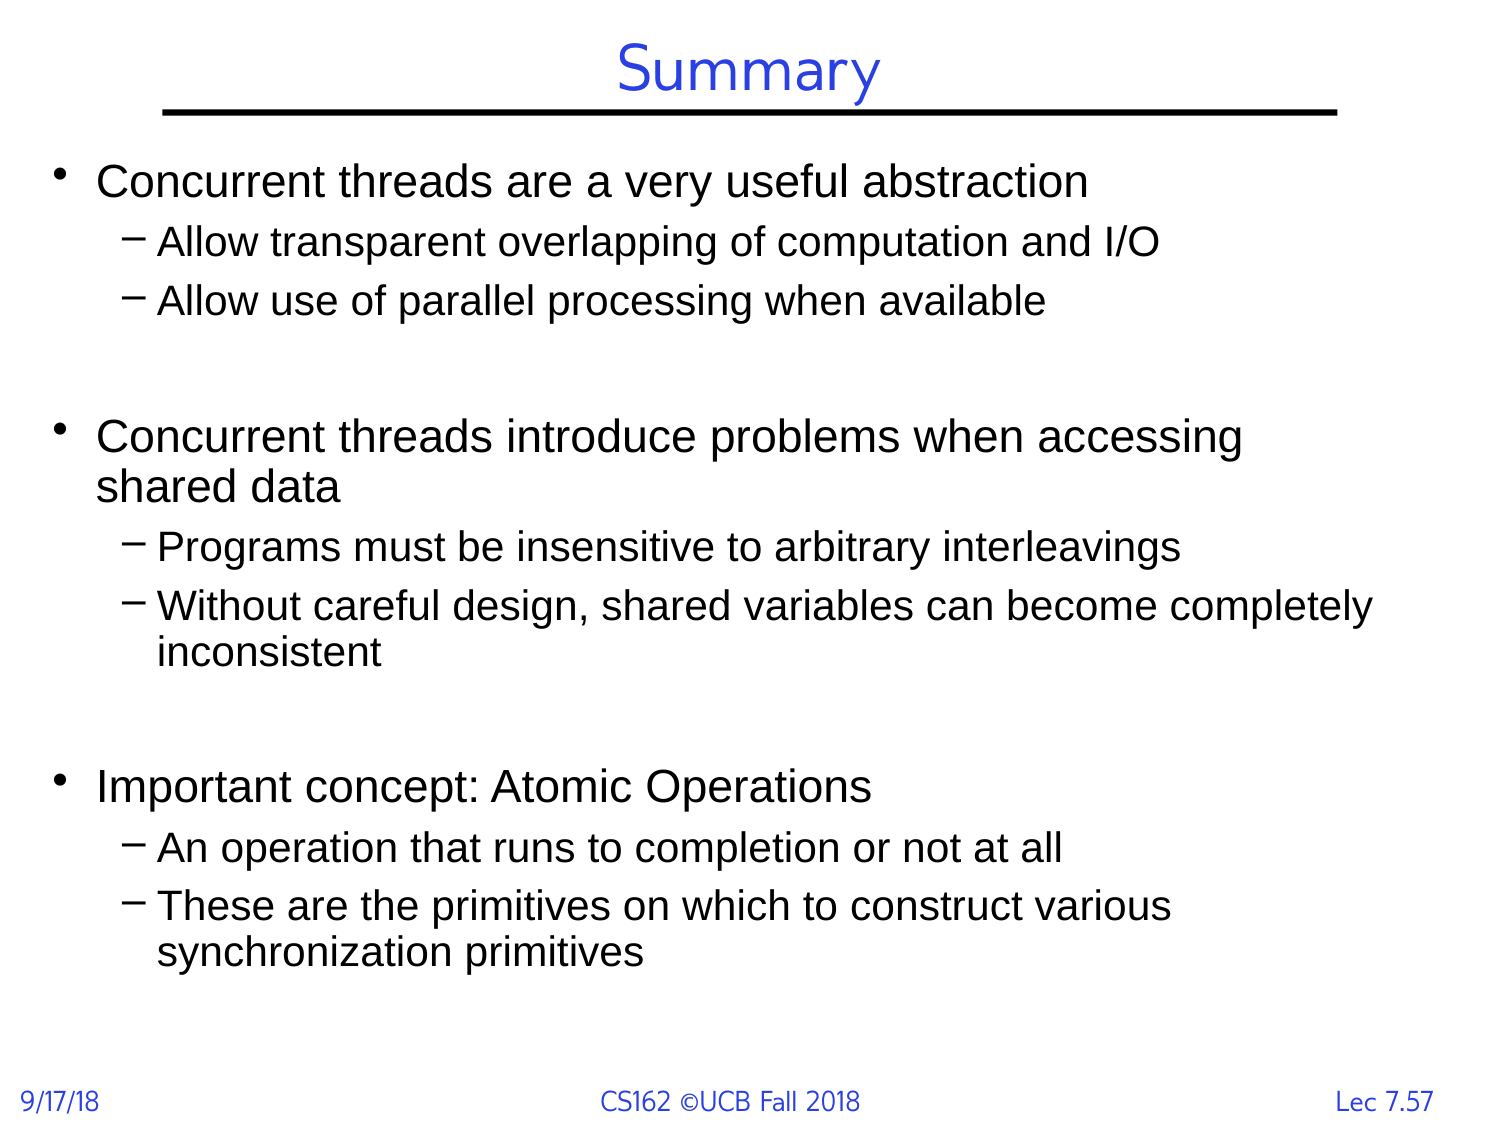

# Summary
Concurrent threads are a very useful abstraction
Allow transparent overlapping of computation and I/O
Allow use of parallel processing when available

Concurrent threads introduce problems when accessing shared data
Programs must be insensitive to arbitrary interleavings
Without careful design, shared variables can become completely inconsistent

Important concept: Atomic Operations
An operation that runs to completion or not at all
These are the primitives on which to construct various synchronization primitives